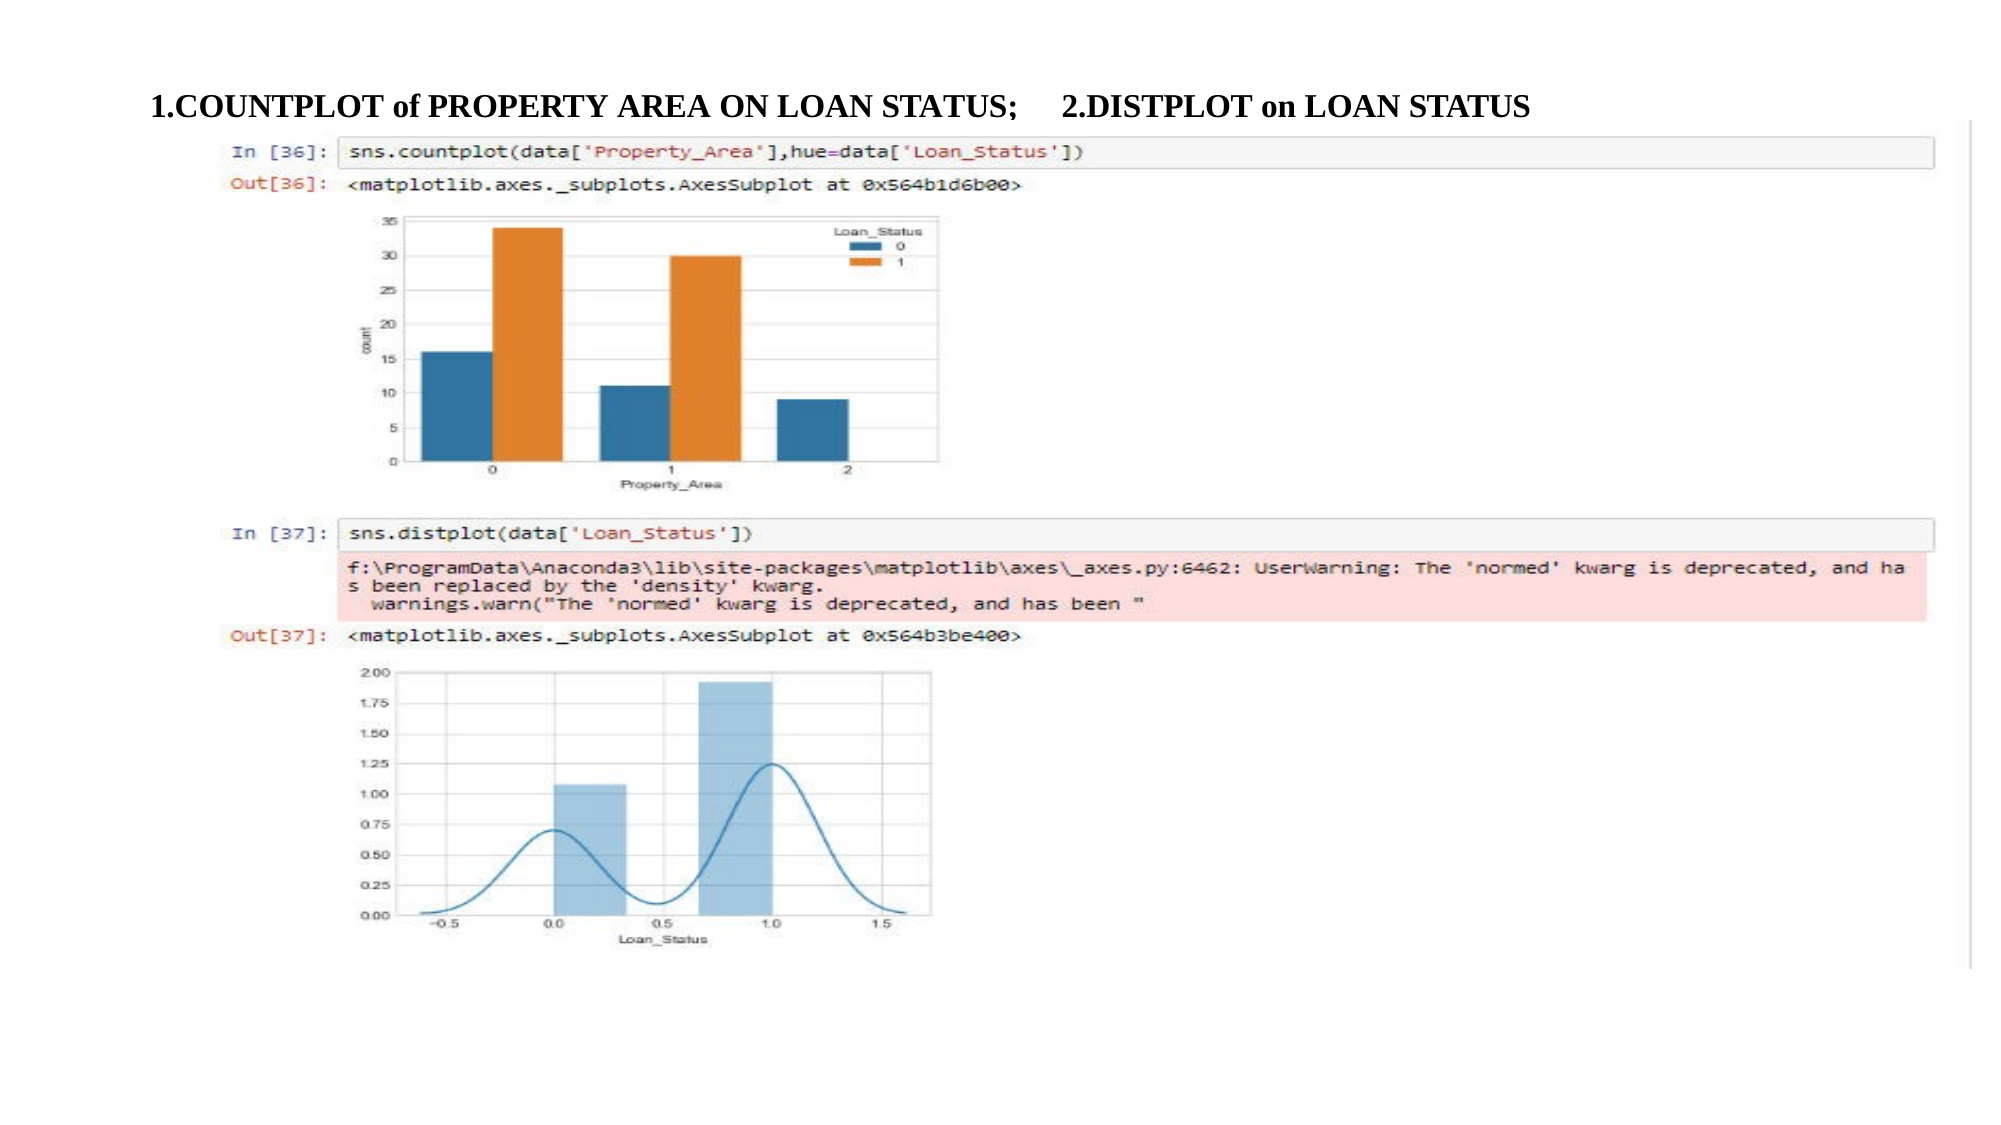

1.COUNTPLOT of PROPERTY AREA ON LOAN STATUS;
2.DISTPLOT on LOAN STATUS